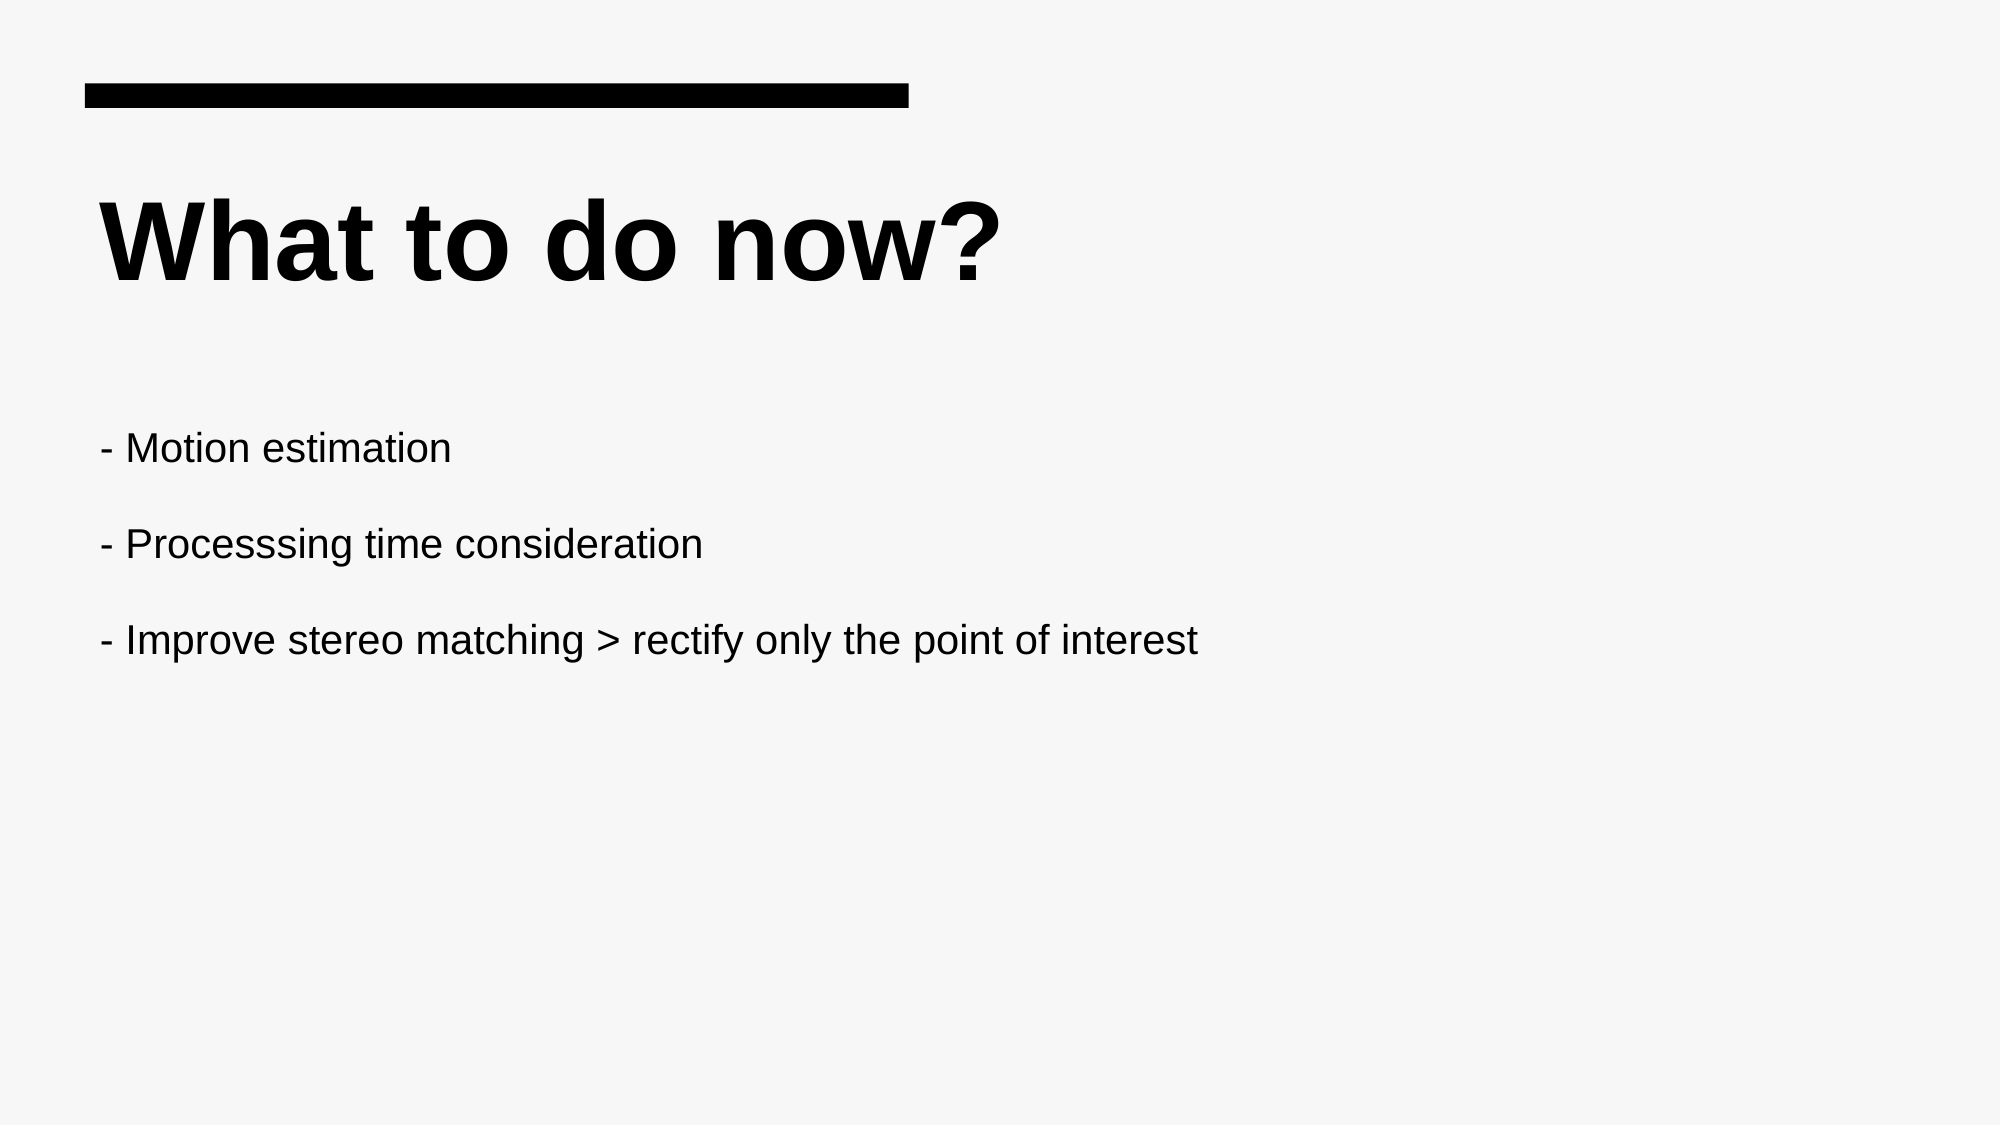

# What to do now?
- Motion estimation
- Processsing time consideration
- Improve stereo matching > rectify only the point of interest